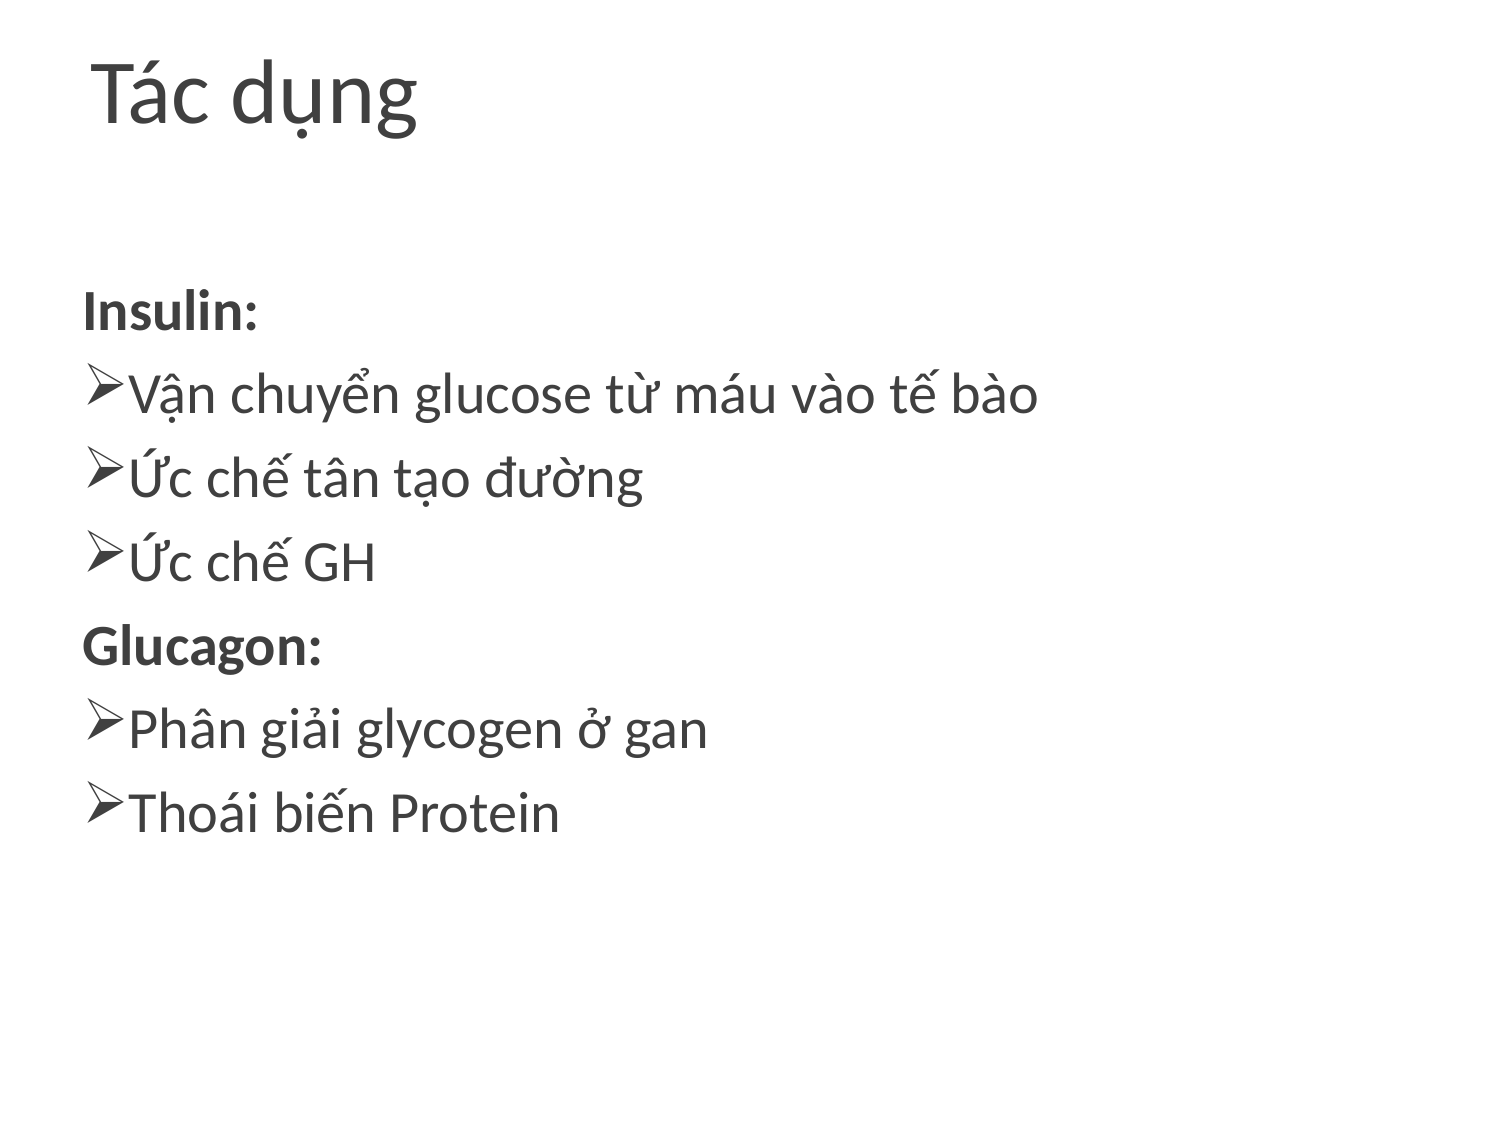

# Tác dụng
Insulin:
Vận chuyển glucose từ máu vào tế bào
Ức chế tân tạo đường
Ức chế GH
Glucagon:
Phân giải glycogen ở gan
Thoái biến Protein